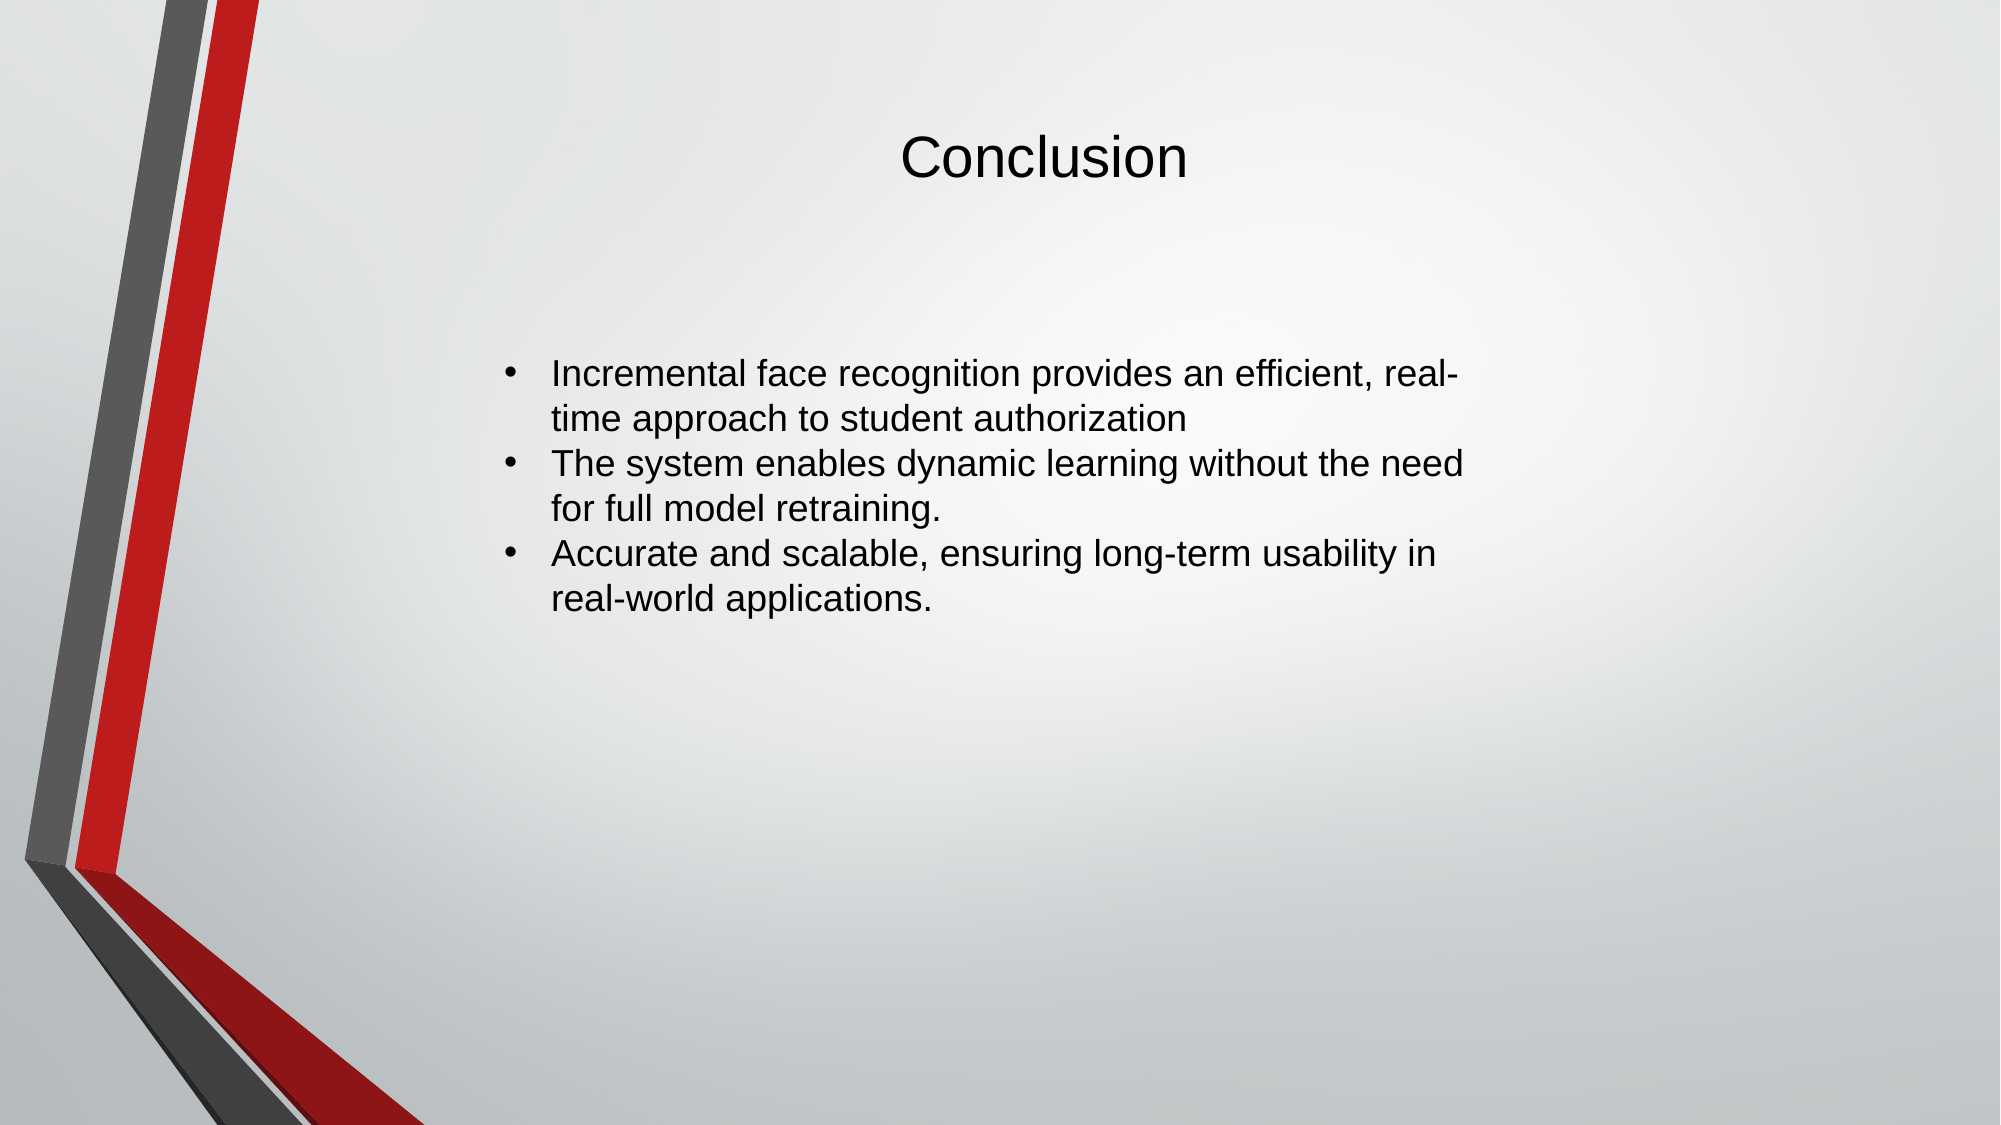

Conclusion
Incremental face recognition provides an efficient, real-time approach to student authorization
The system enables dynamic learning without the need for full model retraining.
Accurate and scalable, ensuring long-term usability in real-world applications.